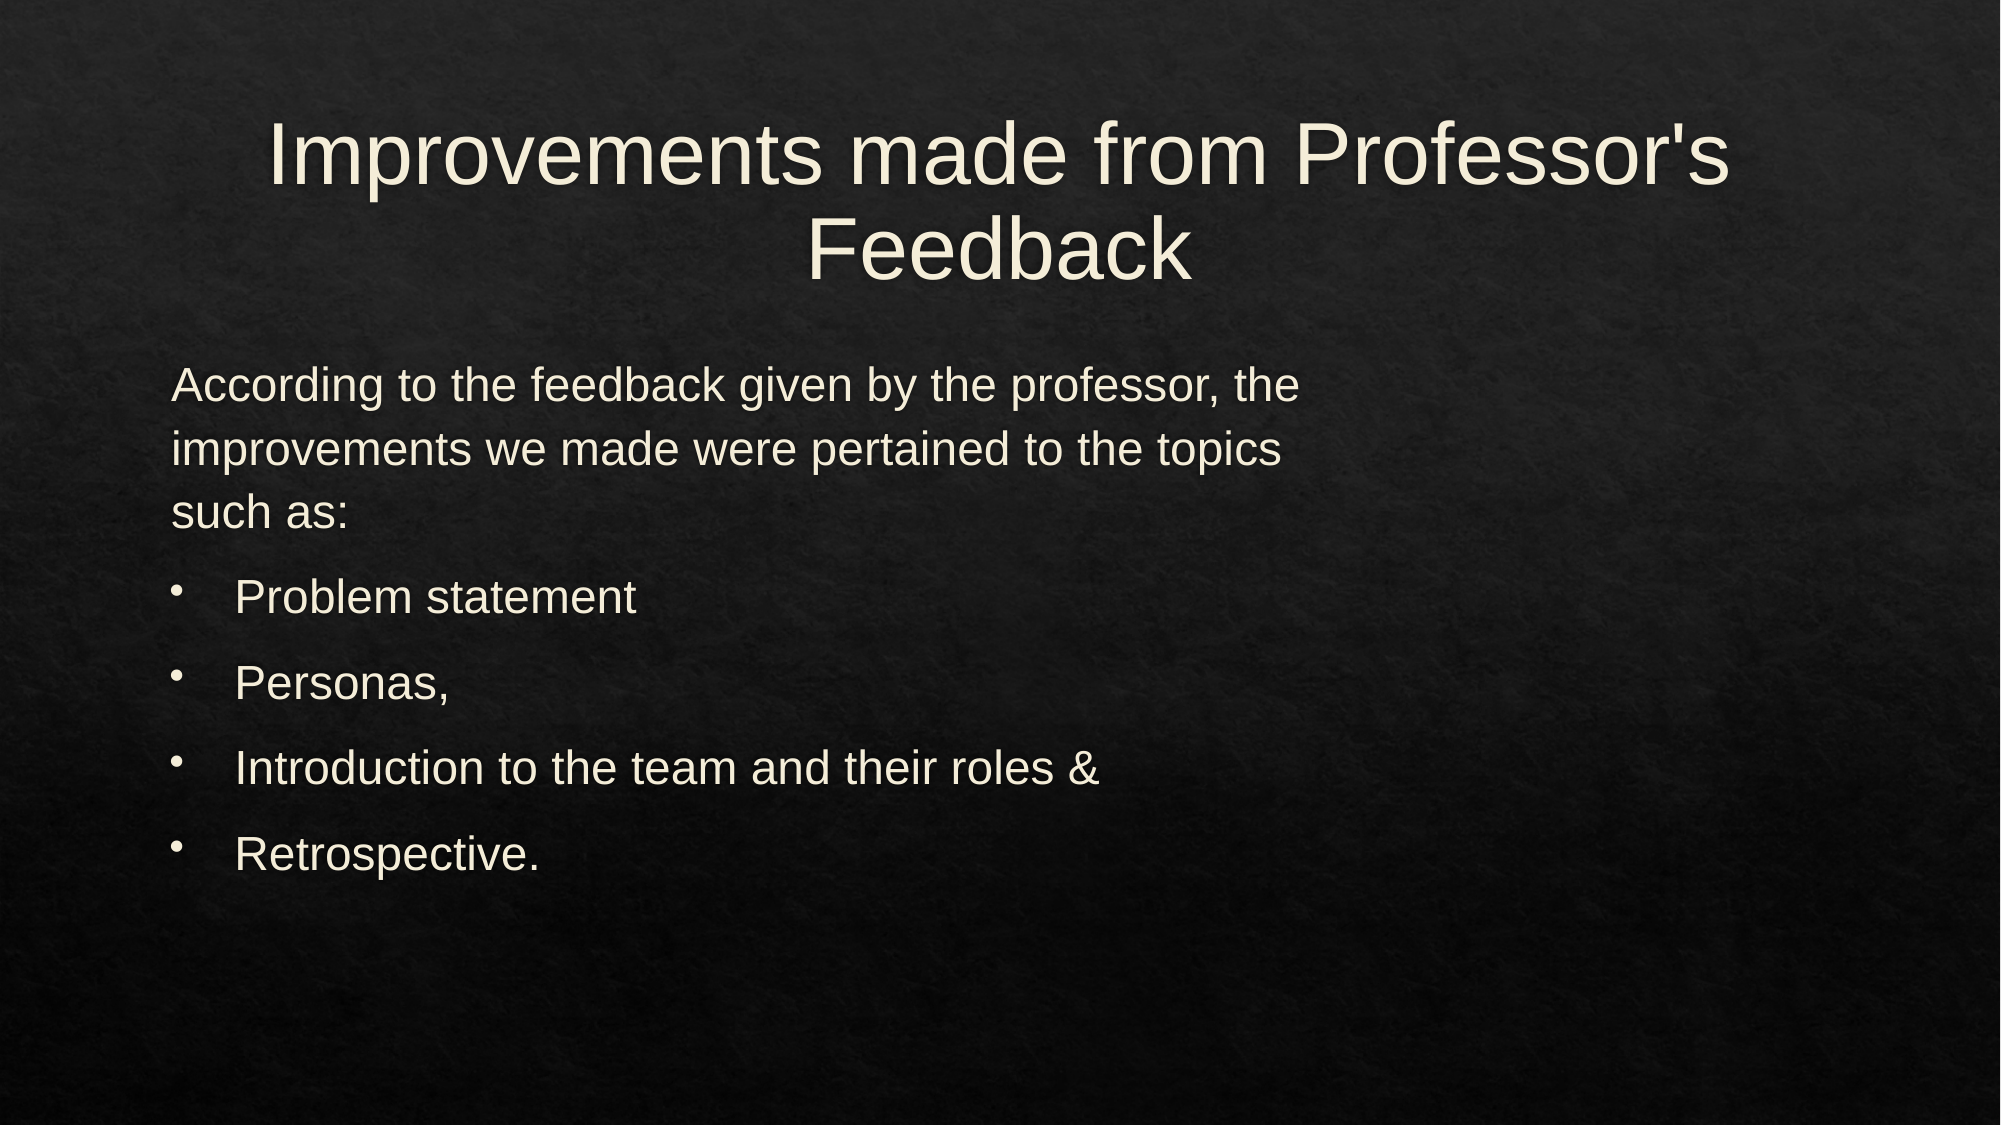

# Improvements made from Professor's Feedback
According to the feedback given by the professor, the improvements we made were pertained to the topics such as:
 Problem statement
 Personas,
 Introduction to the team and their roles &
 Retrospective.